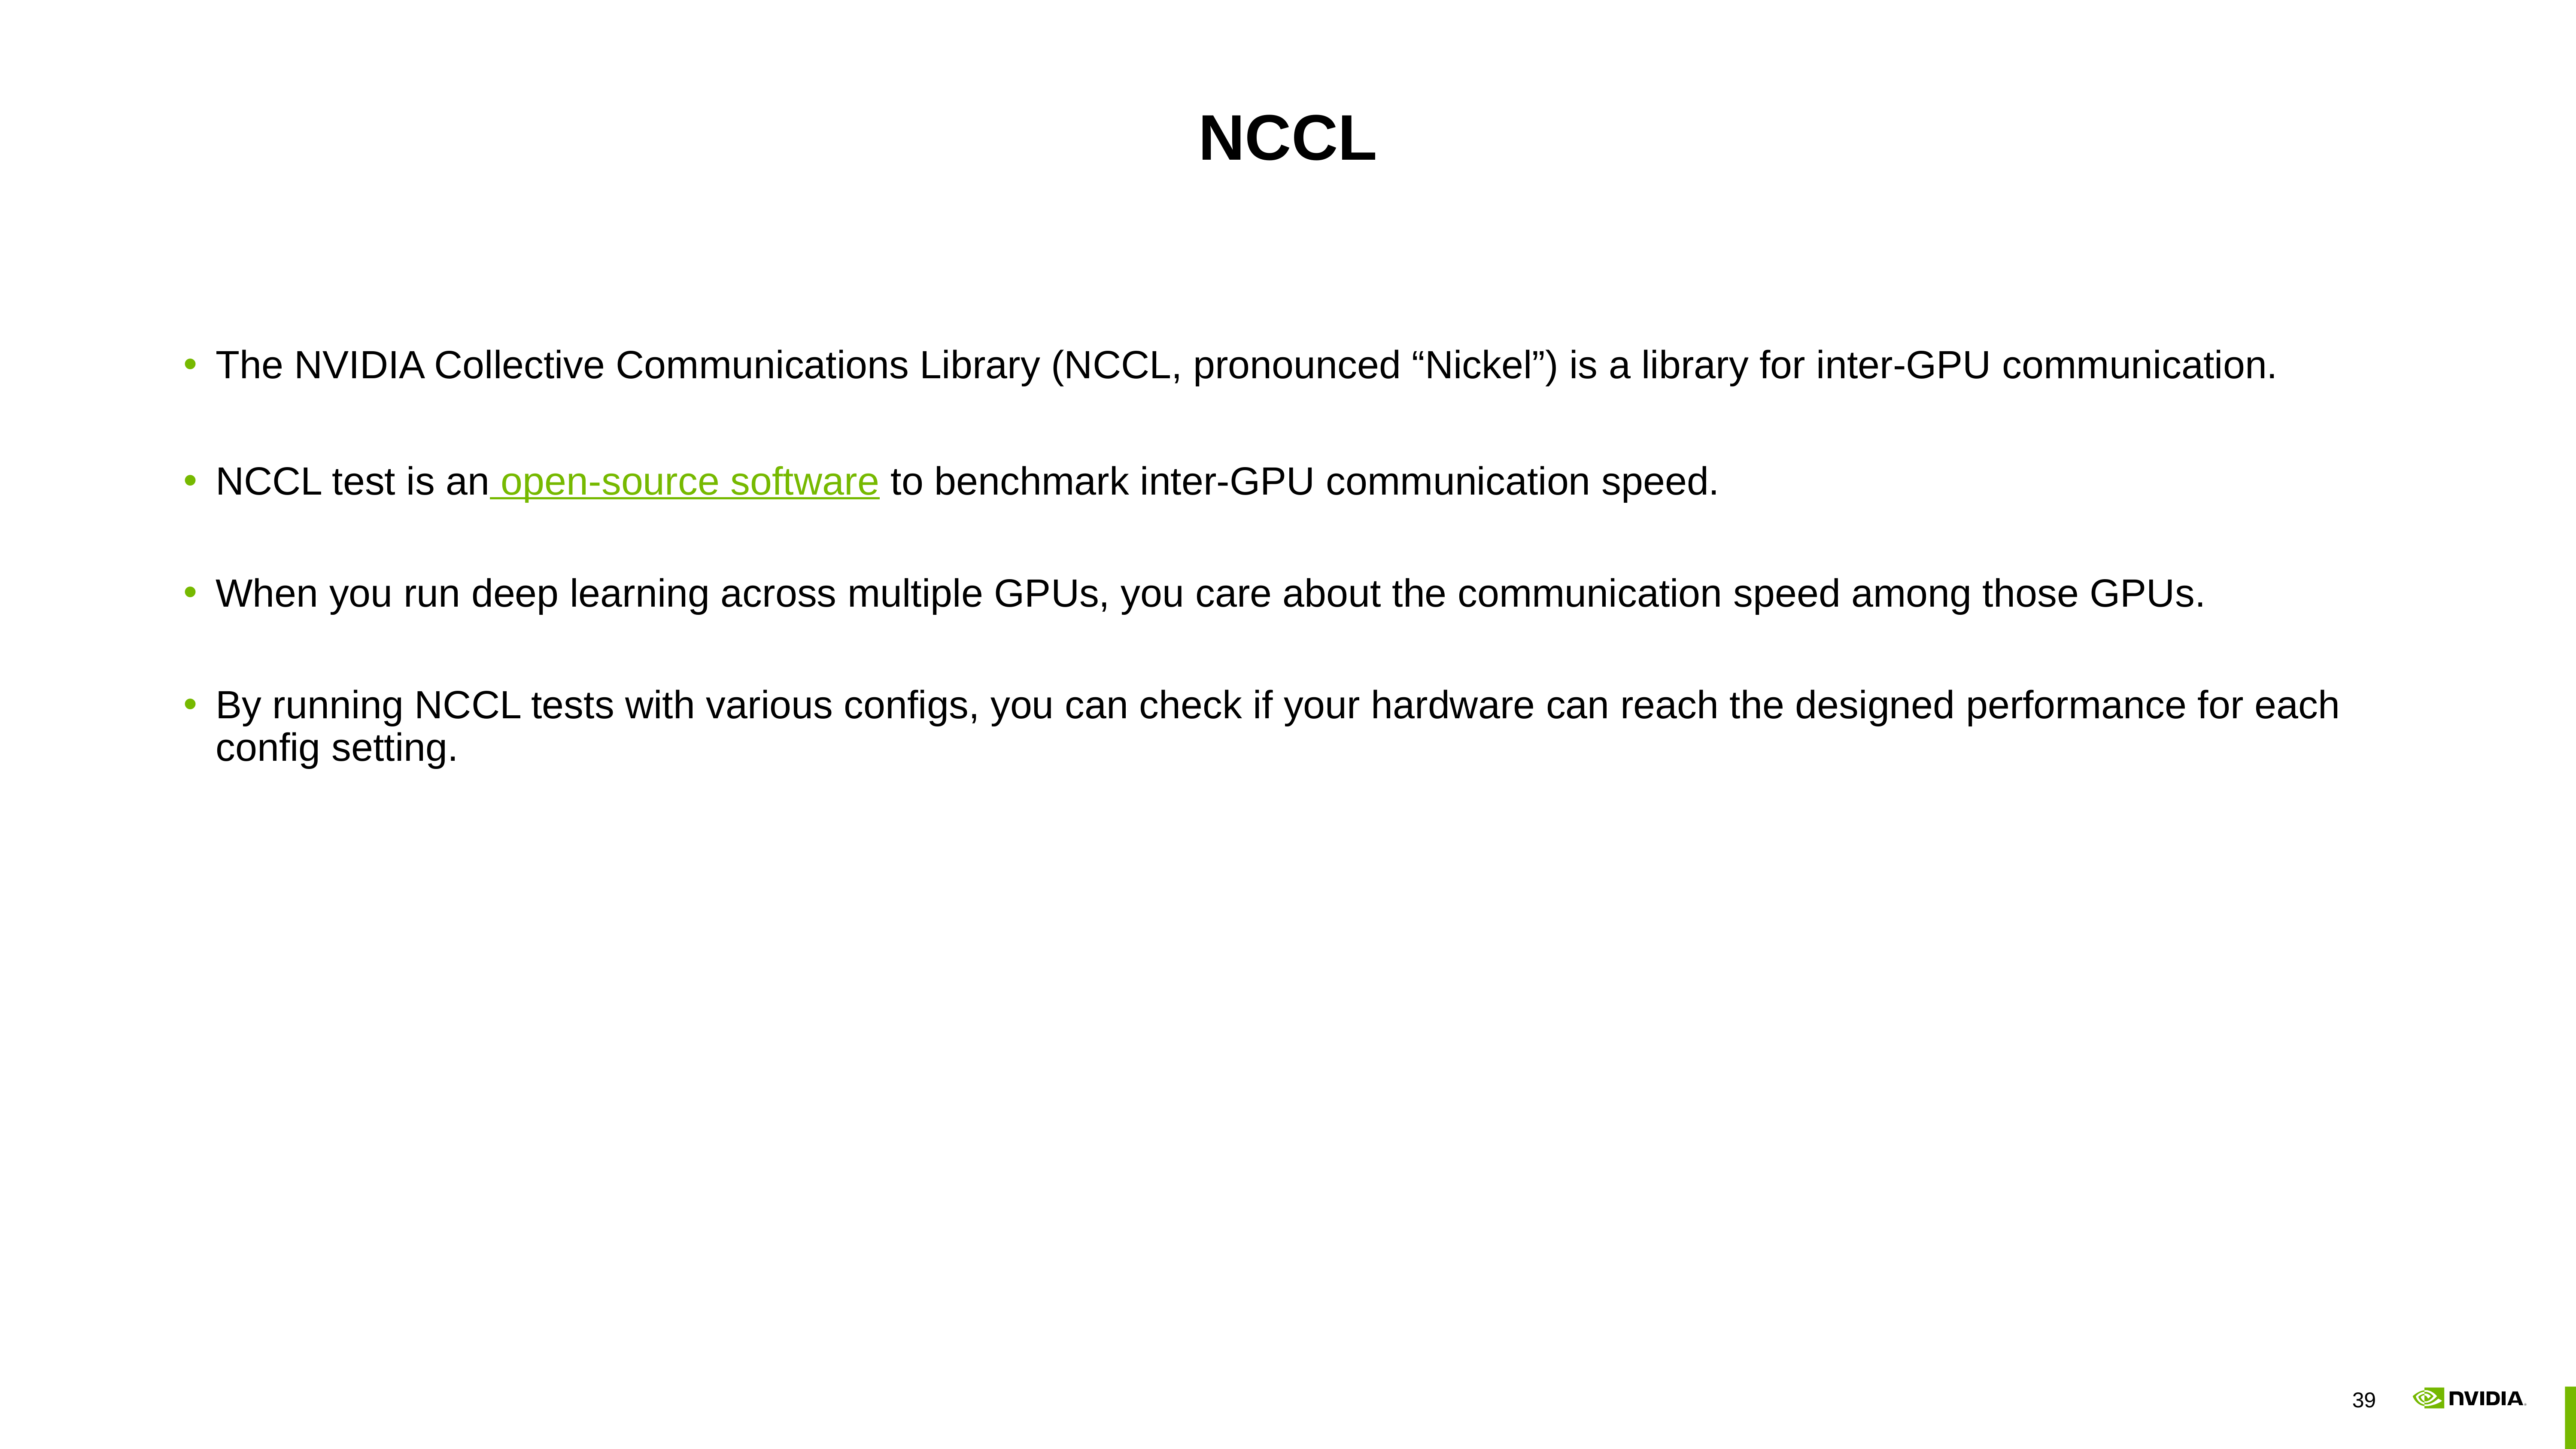

# NCCL

The NVIDIA Collective Communications Library (NCCL, pronounced “Nickel”) is a library for inter-GPU communication.
NCCL test is an open-source software to benchmark inter-GPU communication speed.
When you run deep learning across multiple GPUs, you care about the communication speed among those GPUs.
By running NCCL tests with various configs, you can check if your hardware can reach the designed performance for each config setting.